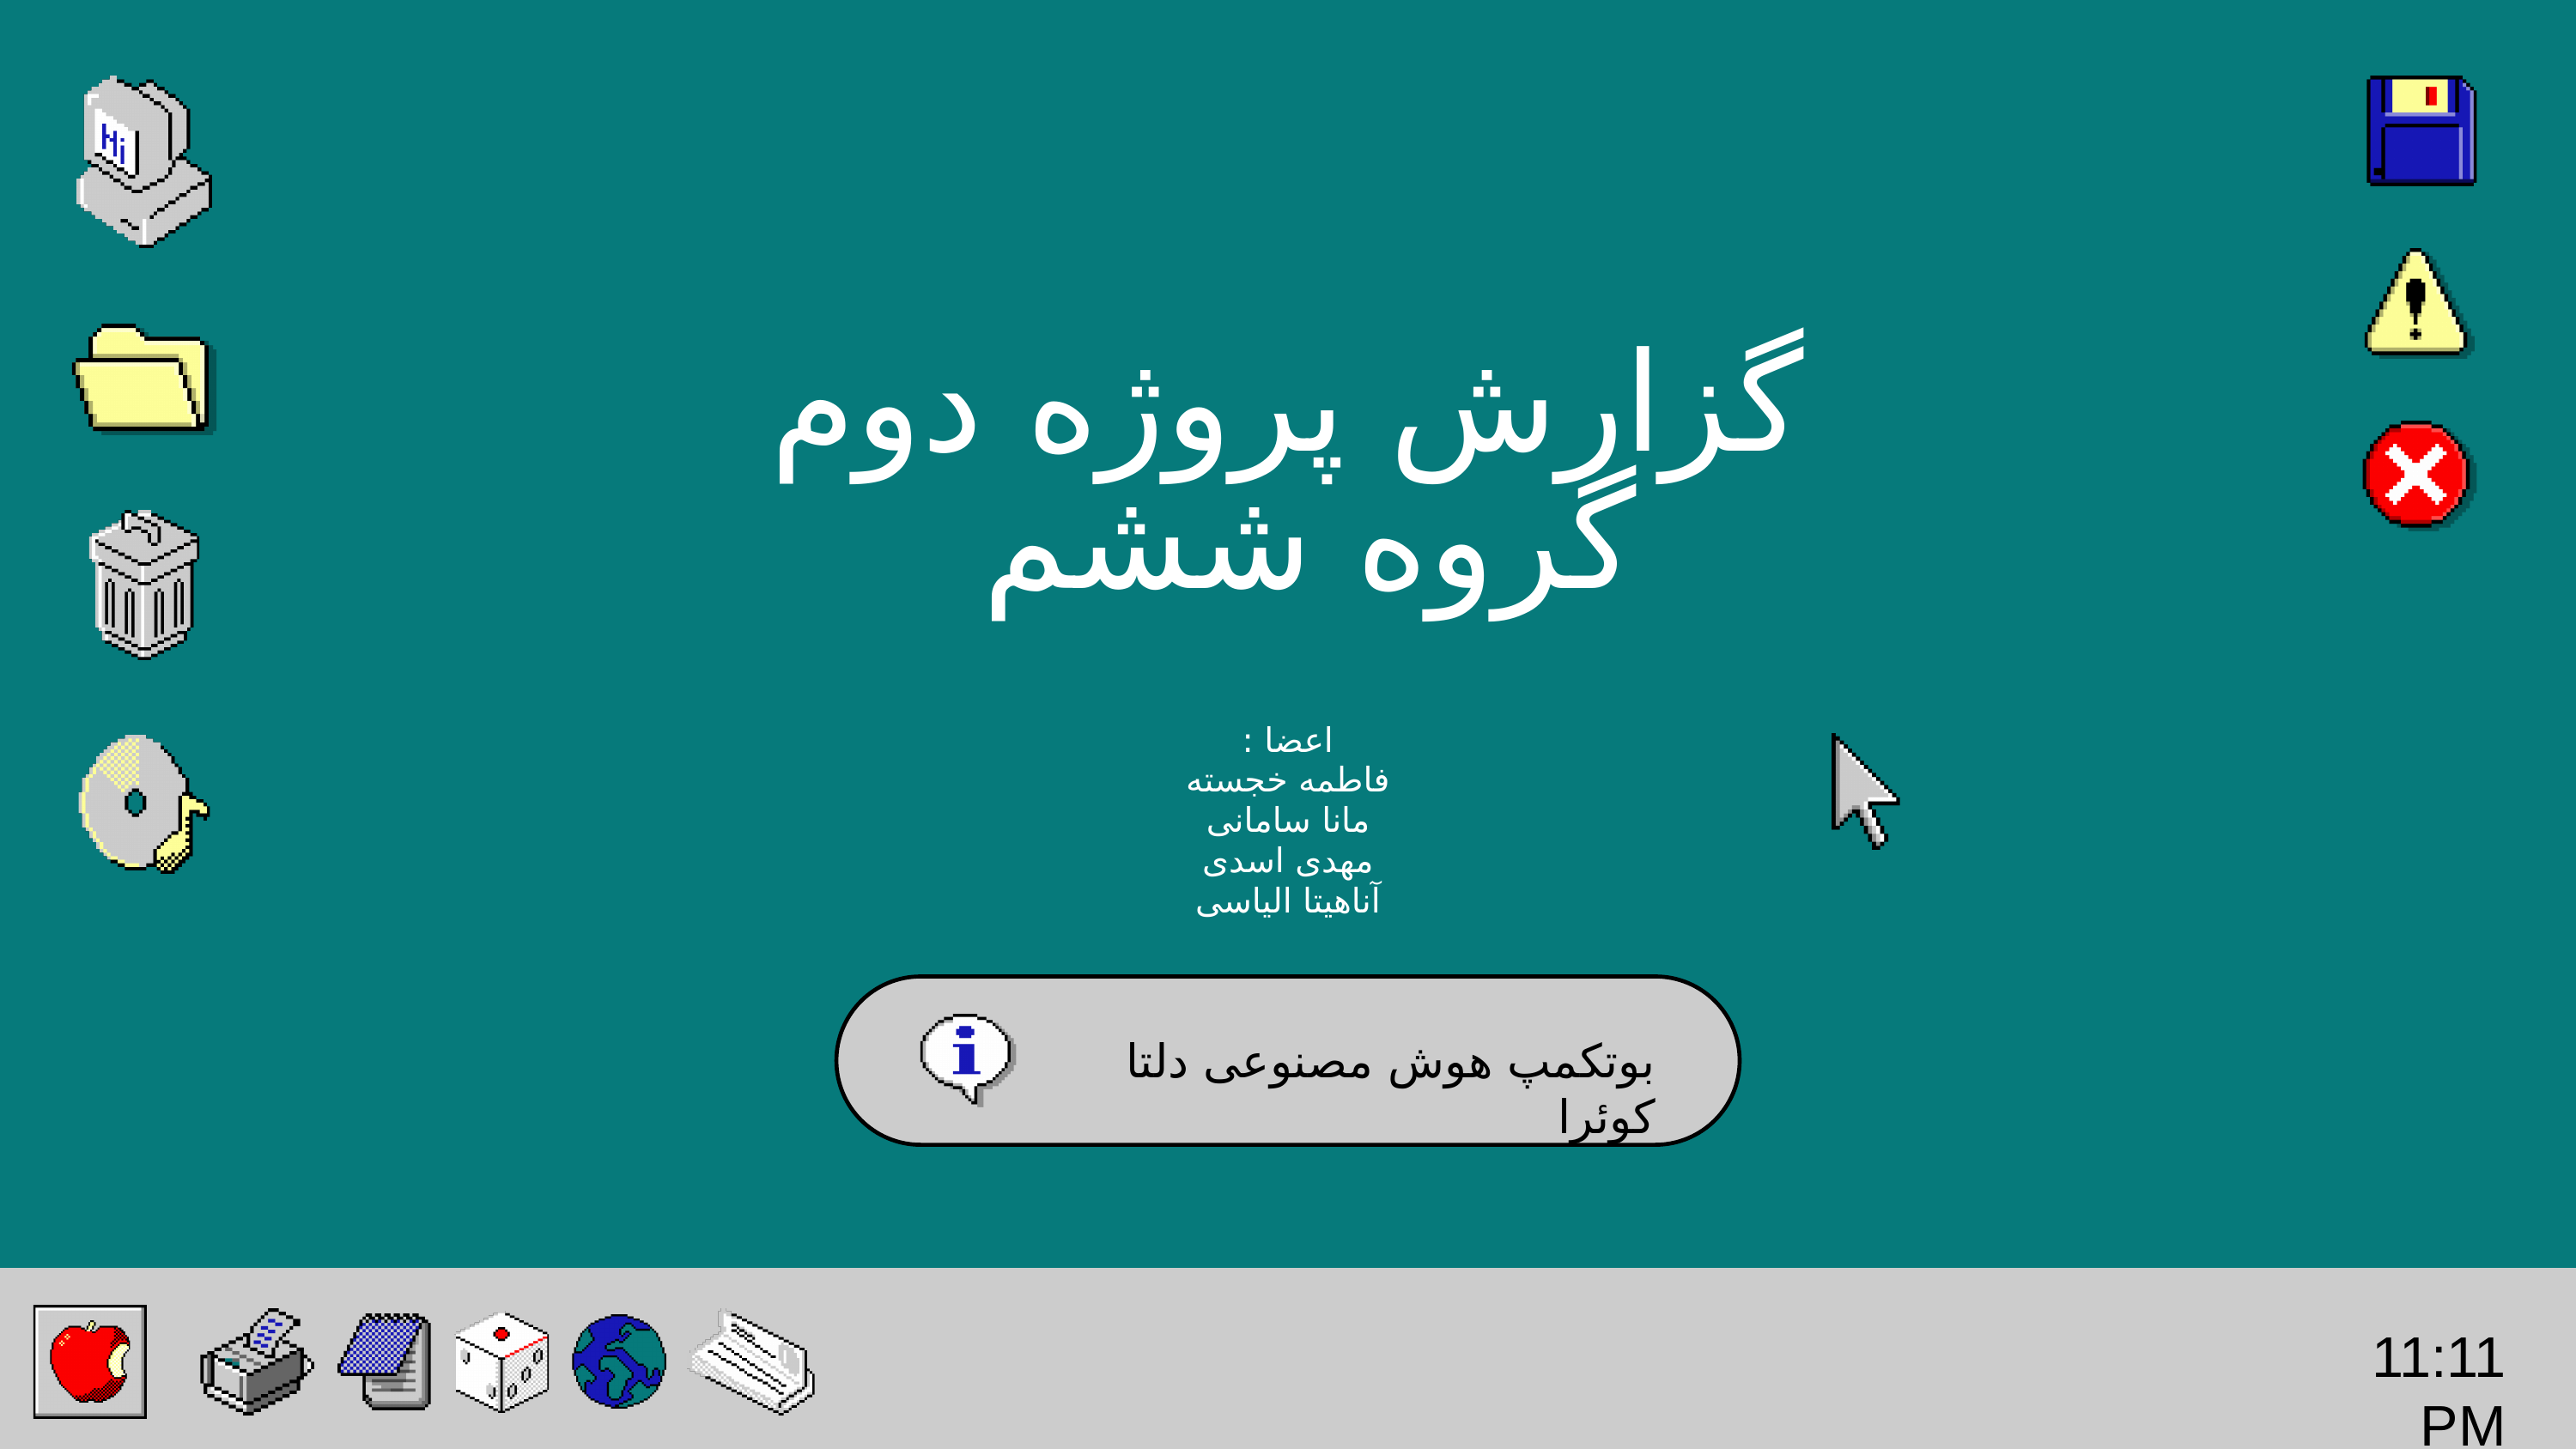

گزارش پروژه دوم
 گروه ششم

اعضا :
فاطمه خجسته
مانا سامانی
مهدی اسدی
آناهیتا الیاسی

بوتکمپ هوش مصنوعی دلتا کوئرا

11:11PM